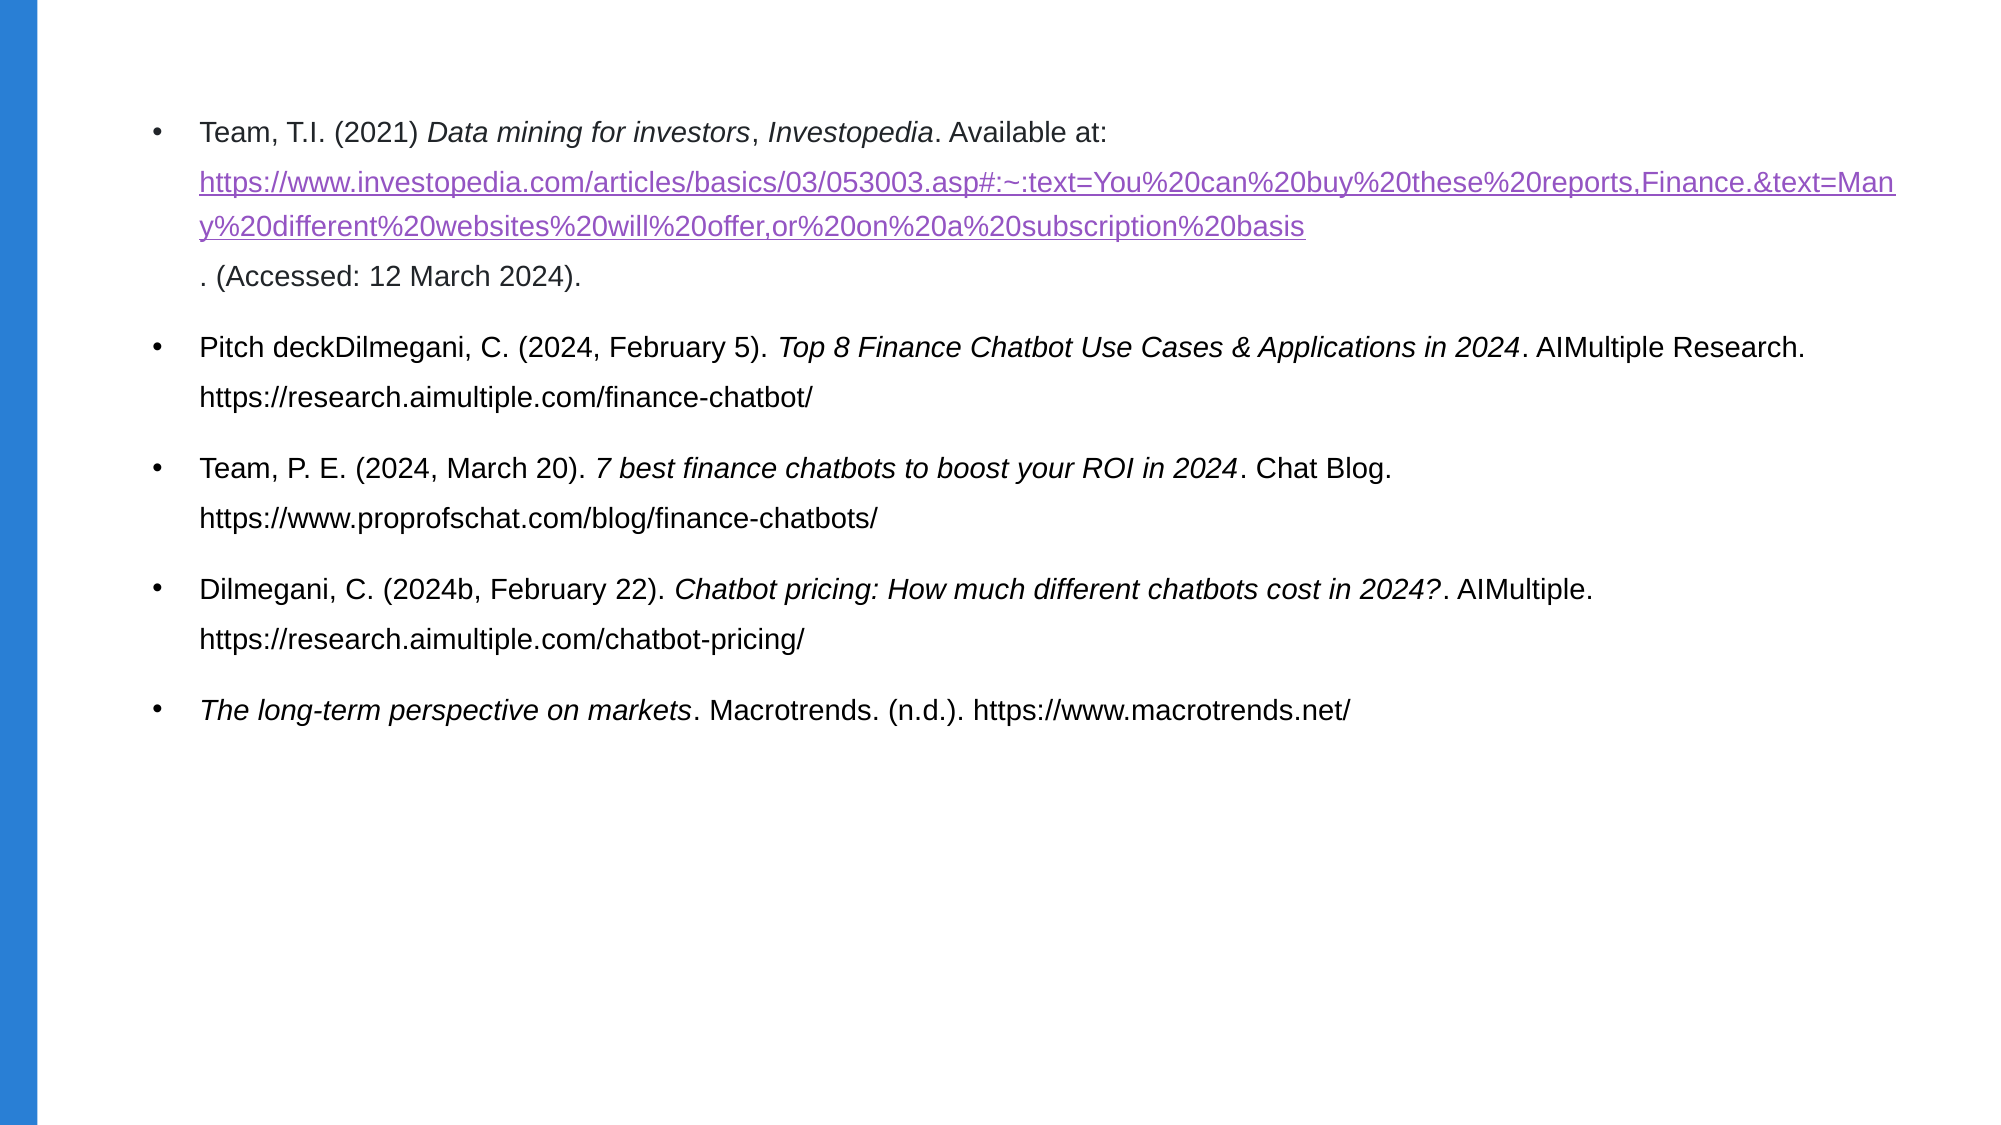

Team, T.I. (2021) Data mining for investors, Investopedia. Available at: https://www.investopedia.com/articles/basics/03/053003.asp#:~:text=You%20can%20buy%20these%20reports,Finance.&text=Many%20different%20websites%20will%20offer,or%20on%20a%20subscription%20basis. (Accessed: 12 March 2024).
Pitch deckDilmegani, C. (2024, February 5). Top 8 Finance Chatbot Use Cases & Applications in 2024. AIMultiple Research. https://research.aimultiple.com/finance-chatbot/
Team, P. E. (2024, March 20). 7 best finance chatbots to boost your ROI in 2024. Chat Blog. https://www.proprofschat.com/blog/finance-chatbots/
Dilmegani, C. (2024b, February 22). Chatbot pricing: How much different chatbots cost in 2024?. AIMultiple. https://research.aimultiple.com/chatbot-pricing/
The long-term perspective on markets. Macrotrends. (n.d.). https://www.macrotrends.net/